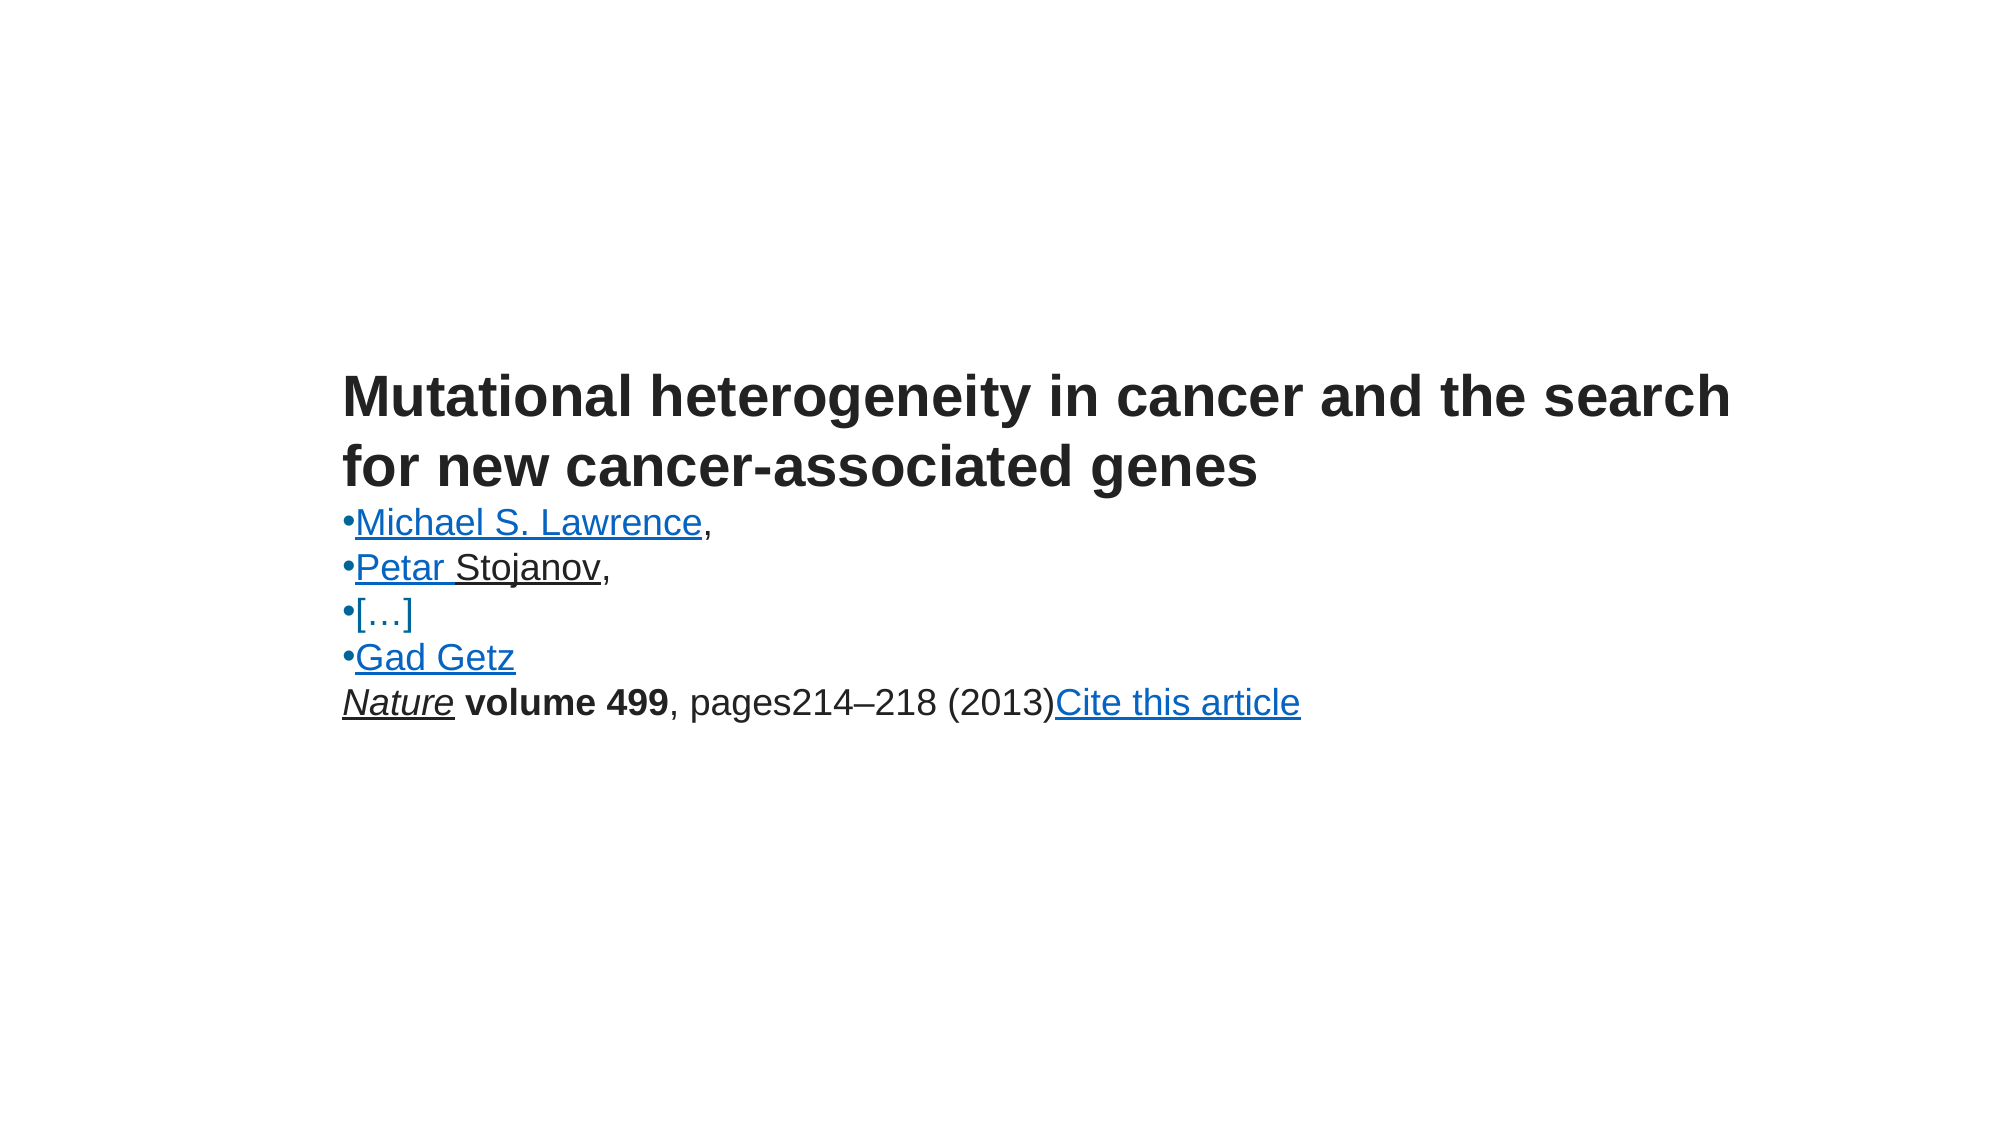

Mutational heterogeneity in cancer and the search for new cancer-associated genes
Michael S. Lawrence,
Petar Stojanov,
[…]
Gad Getz
Nature volume 499, pages214–218 (2013)Cite this article